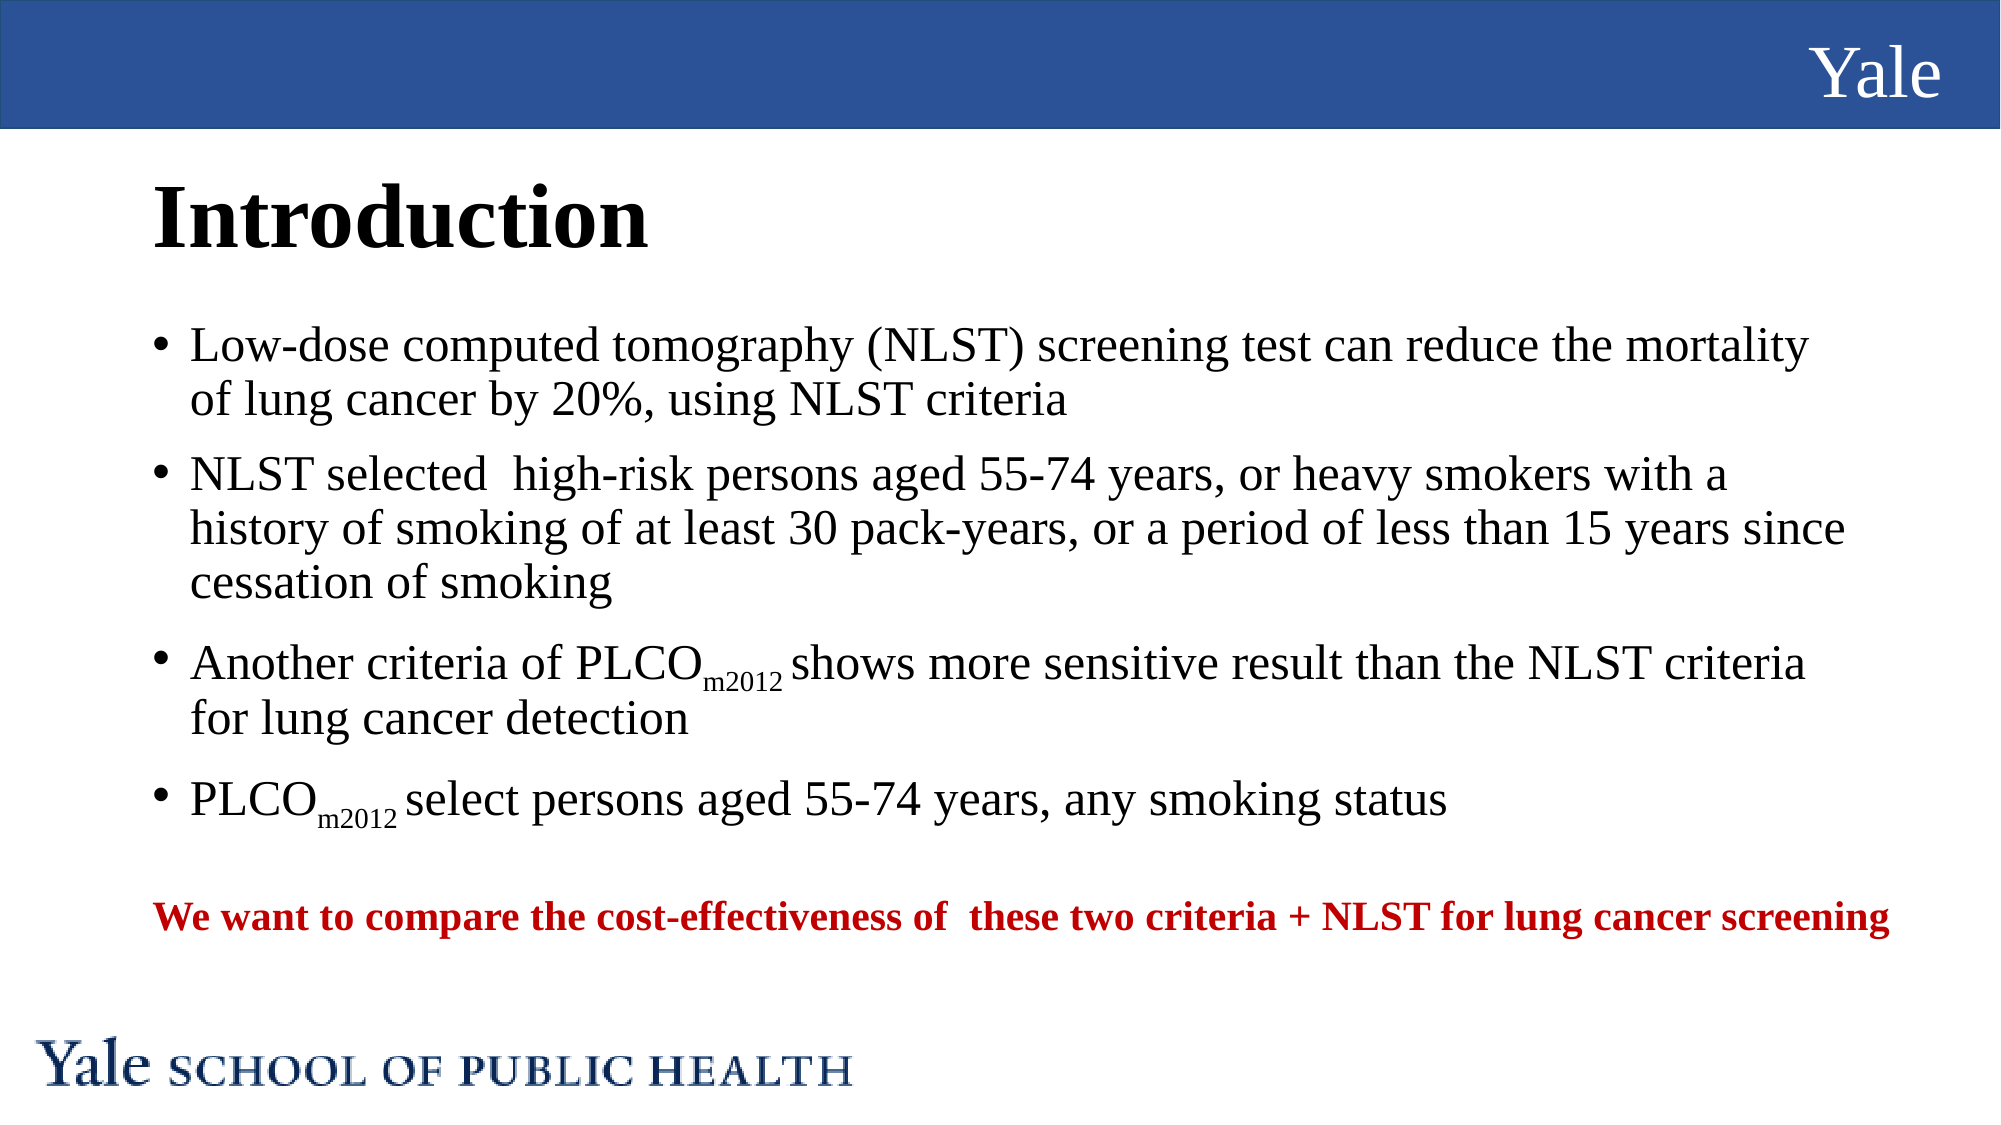

# Introduction
Low-dose computed tomography (NLST) screening test can reduce the mortality of lung cancer by 20%, using NLST criteria
NLST selected  high-risk persons aged 55-74 years, or heavy smokers with a history of smoking of at least 30 pack-years, or a period of less than 15 years since cessation of smoking
Another criteria of PLCOm2012 shows more sensitive result than the NLST criteria for lung cancer detection
PLCOm2012 select persons aged 55-74 years, any smoking status

We want to compare the cost-effectiveness of  these two criteria + NLST for lung cancer screening